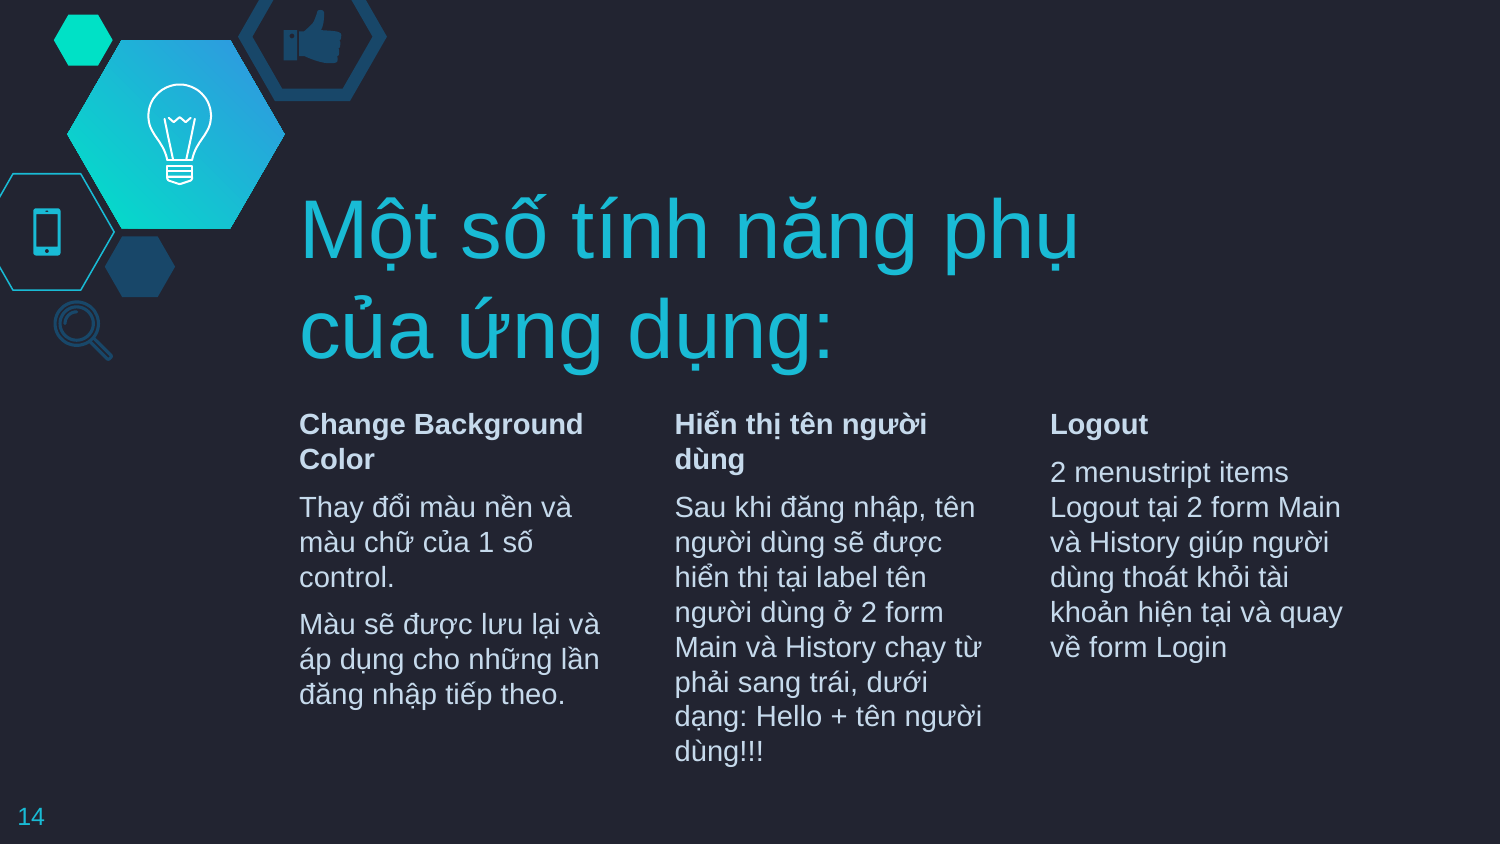

# Một số tính năng phụ của ứng dụng:
Change Background Color
Thay đổi màu nền và màu chữ của 1 số control.
Màu sẽ được lưu lại và áp dụng cho những lần đăng nhập tiếp theo.
Hiển thị tên người dùng
Sau khi đăng nhập, tên người dùng sẽ được hiển thị tại label tên người dùng ở 2 form Main và History chạy từ phải sang trái, dưới dạng: Hello + tên người dùng!!!
Logout
2 menustript items Logout tại 2 form Main và History giúp người dùng thoát khỏi tài khoản hiện tại và quay về form Login

14